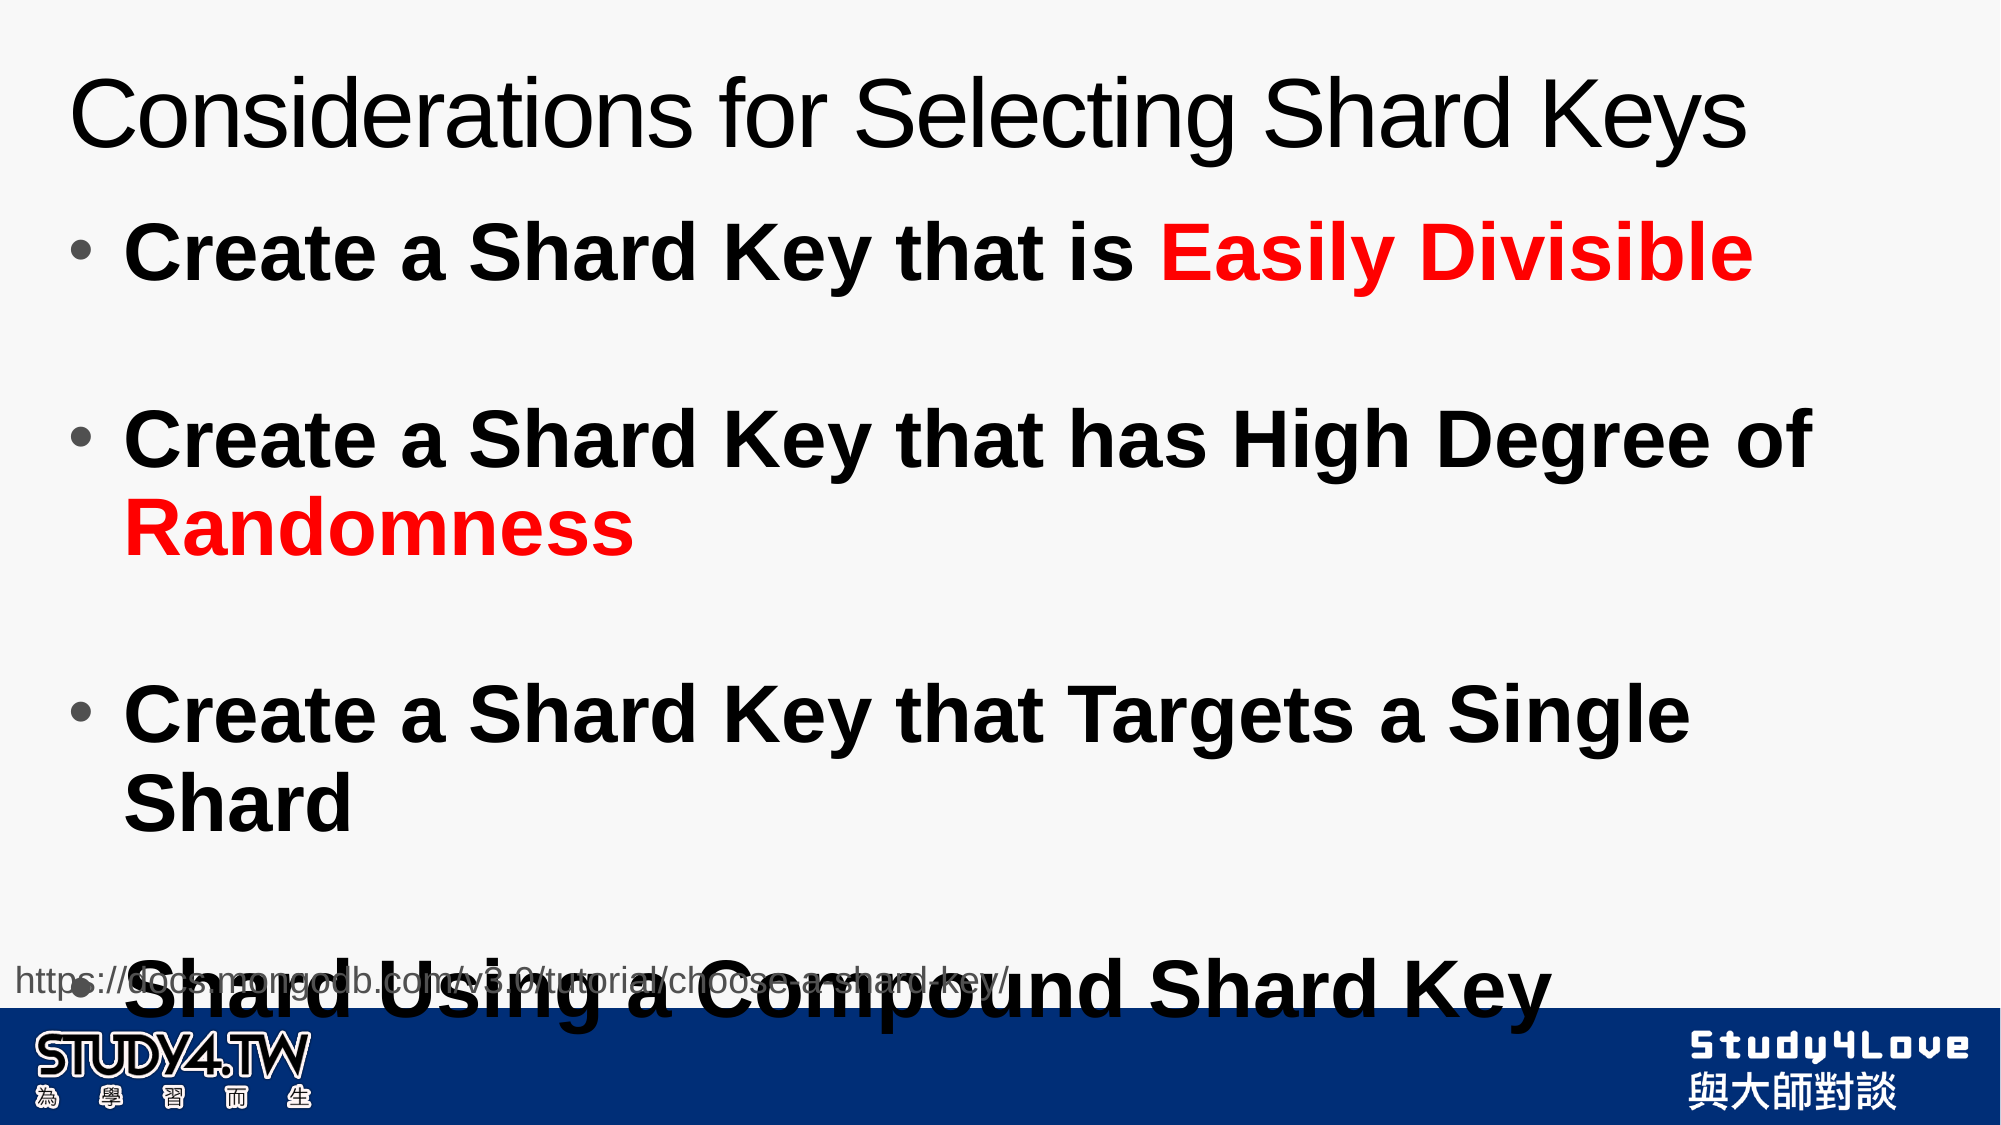

# Considerations for Selecting Shard Keys
Create a Shard Key that is Easily Divisible

Create a Shard Key that has High Degree of Randomness

Create a Shard Key that Targets a Single Shard

Shard Using a Compound Shard Key

Lookup
Range
Hash
https://docs.mongodb.com/v3.0/tutorial/choose-a-shard-key/